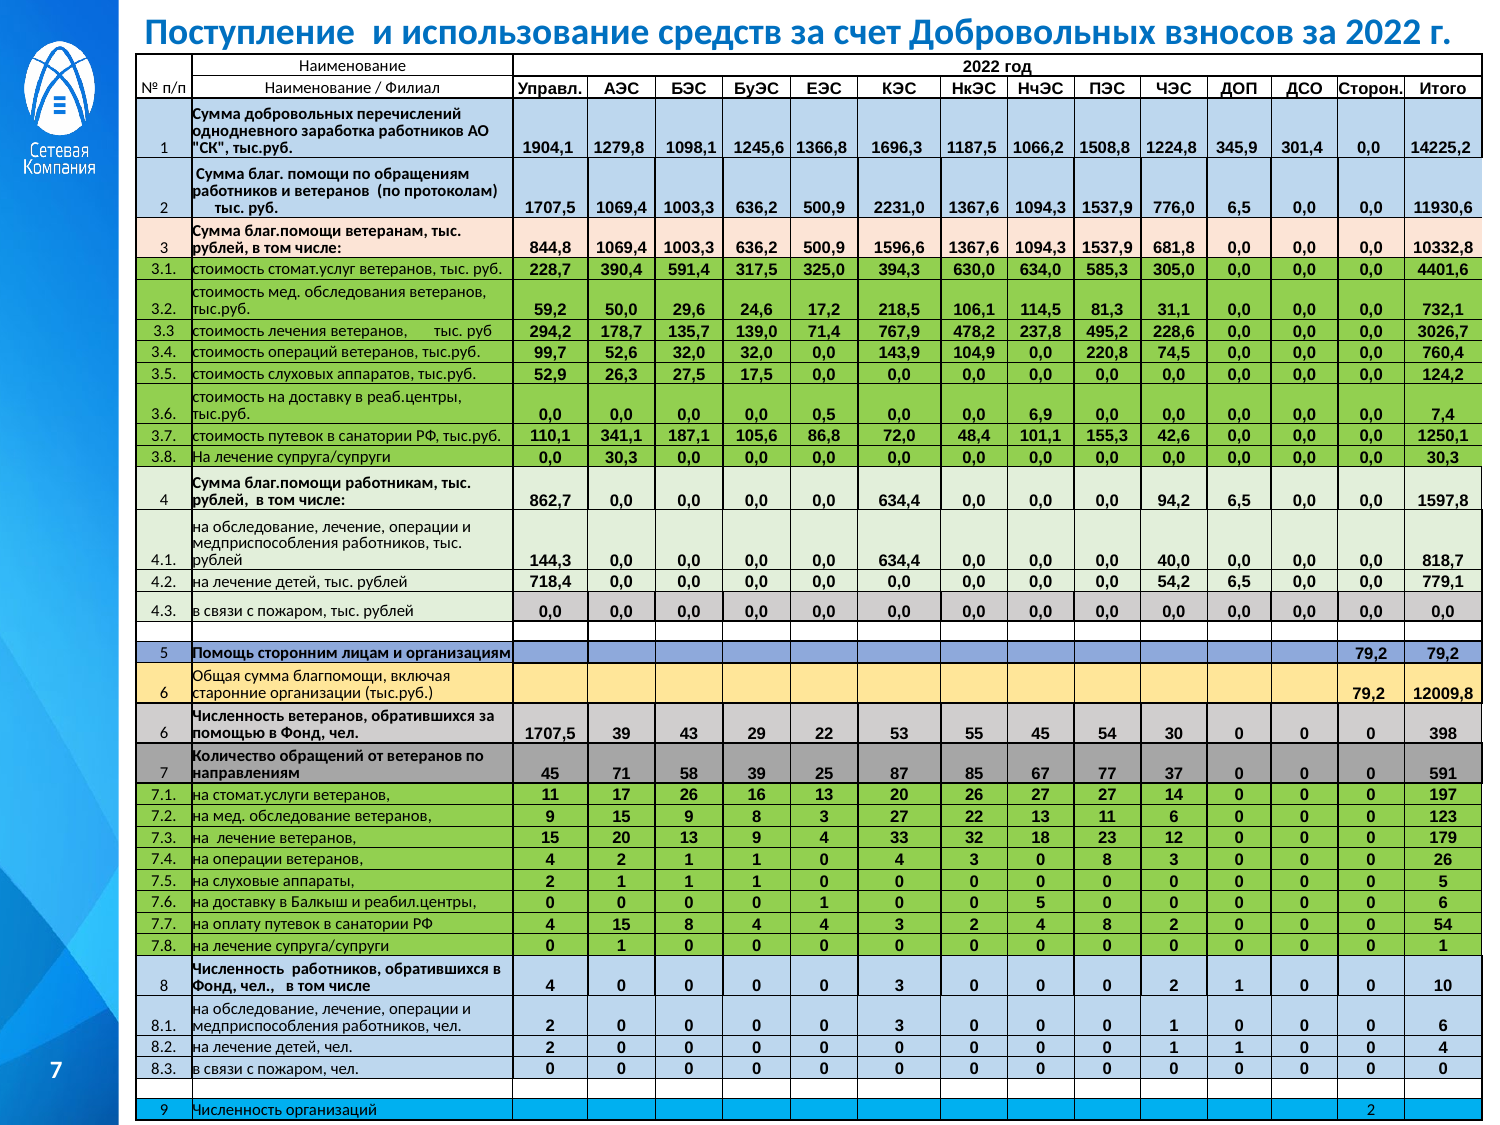

Поступление  и использование средств за счет Добровольных взносов за 2022 г.
| № п/п | Наименование | 2022 год |  |  |  |  |  |  |  |  |  |  |  |  |  |
| --- | --- | --- | --- | --- | --- | --- | --- | --- | --- | --- | --- | --- | --- | --- | --- |
|  | Наименование / Филиал | Управл. | АЭС | БЭС | БуЭС | ЕЭС | КЭС | НкЭС | НчЭС | ПЭС | ЧЭС | ДОП | ДСО | Сторон. | Итого |
| 1 | Сумма добровольных перечислений однодневного заработка работников АО "СК", тыс.руб. | 1904,1 | 1279,8 | 1098,1 | 1245,6 | 1366,8 | 1696,3 | 1187,5 | 1066,2 | 1508,8 | 1224,8 | 345,9 | 301,4 | 0,0 | 14225,2 |
| 2 | Сумма благ. помощи по обращениям работников и ветеранов (по протоколам) тыс. руб. | 1707,5 | 1069,4 | 1003,3 | 636,2 | 500,9 | 2231,0 | 1367,6 | 1094,3 | 1537,9 | 776,0 | 6,5 | 0,0 | 0,0 | 11930,6 |
| 3 | Сумма благ.помощи ветеранам, тыс. рублей, в том числе: | 844,8 | 1069,4 | 1003,3 | 636,2 | 500,9 | 1596,6 | 1367,6 | 1094,3 | 1537,9 | 681,8 | 0,0 | 0,0 | 0,0 | 10332,8 |
| 3.1. | стоимость стомат.услуг ветеранов, тыс. руб. | 228,7 | 390,4 | 591,4 | 317,5 | 325,0 | 394,3 | 630,0 | 634,0 | 585,3 | 305,0 | 0,0 | 0,0 | 0,0 | 4401,6 |
| 3.2. | стоимость мед. обследования ветеранов, тыс.руб. | 59,2 | 50,0 | 29,6 | 24,6 | 17,2 | 218,5 | 106,1 | 114,5 | 81,3 | 31,1 | 0,0 | 0,0 | 0,0 | 732,1 |
| 3.3 | стоимость лечения ветеранов, тыс. руб | 294,2 | 178,7 | 135,7 | 139,0 | 71,4 | 767,9 | 478,2 | 237,8 | 495,2 | 228,6 | 0,0 | 0,0 | 0,0 | 3026,7 |
| 3.4. | стоимость операций ветеранов, тыс.руб. | 99,7 | 52,6 | 32,0 | 32,0 | 0,0 | 143,9 | 104,9 | 0,0 | 220,8 | 74,5 | 0,0 | 0,0 | 0,0 | 760,4 |
| 3.5. | стоимость слуховых аппаратов, тыс.руб. | 52,9 | 26,3 | 27,5 | 17,5 | 0,0 | 0,0 | 0,0 | 0,0 | 0,0 | 0,0 | 0,0 | 0,0 | 0,0 | 124,2 |
| 3.6. | стоимость на доставку в реаб.центры, тыс.руб. | 0,0 | 0,0 | 0,0 | 0,0 | 0,5 | 0,0 | 0,0 | 6,9 | 0,0 | 0,0 | 0,0 | 0,0 | 0,0 | 7,4 |
| 3.7. | стоимость путевок в санатории РФ, тыс.руб. | 110,1 | 341,1 | 187,1 | 105,6 | 86,8 | 72,0 | 48,4 | 101,1 | 155,3 | 42,6 | 0,0 | 0,0 | 0,0 | 1250,1 |
| 3.8. | На лечение супруга/супруги | 0,0 | 30,3 | 0,0 | 0,0 | 0,0 | 0,0 | 0,0 | 0,0 | 0,0 | 0,0 | 0,0 | 0,0 | 0,0 | 30,3 |
| 4 | Сумма благ.помощи работникам, тыс. рублей, в том числе: | 862,7 | 0,0 | 0,0 | 0,0 | 0,0 | 634,4 | 0,0 | 0,0 | 0,0 | 94,2 | 6,5 | 0,0 | 0,0 | 1597,8 |
| 4.1. | на обследование, лечение, операции и медприспособления работников, тыс. рублей | 144,3 | 0,0 | 0,0 | 0,0 | 0,0 | 634,4 | 0,0 | 0,0 | 0,0 | 40,0 | 0,0 | 0,0 | 0,0 | 818,7 |
| 4.2. | на лечение детей, тыс. рублей | 718,4 | 0,0 | 0,0 | 0,0 | 0,0 | 0,0 | 0,0 | 0,0 | 0,0 | 54,2 | 6,5 | 0,0 | 0,0 | 779,1 |
| 4.3. | в связи с пожаром, тыс. рублей | 0,0 | 0,0 | 0,0 | 0,0 | 0,0 | 0,0 | 0,0 | 0,0 | 0,0 | 0,0 | 0,0 | 0,0 | 0,0 | 0,0 |
|  |  |  |  |  |  |  |  |  |  |  |  |  |  |  |  |
| 5 | Помощь сторонним лицам и организациям |  |  |  |  |  |  |  |  |  |  |  |  | 79,2 | 79,2 |
| 6 | Общая сумма благпомощи, включая старонние организации (тыс.руб.) |  |  |  |  |  |  |  |  |  |  |  |  | 79,2 | 12009,8 |
| 6 | Численность ветеранов, обратившихся за помощью в Фонд, чел. | 1707,5 | 39 | 43 | 29 | 22 | 53 | 55 | 45 | 54 | 30 | 0 | 0 | 0 | 398 |
| 7 | Количество обращений от ветеранов по направлениям | 45 | 71 | 58 | 39 | 25 | 87 | 85 | 67 | 77 | 37 | 0 | 0 | 0 | 591 |
| 7.1. | на стомат.услуги ветеранов, | 11 | 17 | 26 | 16 | 13 | 20 | 26 | 27 | 27 | 14 | 0 | 0 | 0 | 197 |
| 7.2. | на мед. обследование ветеранов, | 9 | 15 | 9 | 8 | 3 | 27 | 22 | 13 | 11 | 6 | 0 | 0 | 0 | 123 |
| 7.3. | на лечение ветеранов, | 15 | 20 | 13 | 9 | 4 | 33 | 32 | 18 | 23 | 12 | 0 | 0 | 0 | 179 |
| 7.4. | на операции ветеранов, | 4 | 2 | 1 | 1 | 0 | 4 | 3 | 0 | 8 | 3 | 0 | 0 | 0 | 26 |
| 7.5. | на слуховые аппараты, | 2 | 1 | 1 | 1 | 0 | 0 | 0 | 0 | 0 | 0 | 0 | 0 | 0 | 5 |
| 7.6. | на доставку в Балкыш и реабил.центры, | 0 | 0 | 0 | 0 | 1 | 0 | 0 | 5 | 0 | 0 | 0 | 0 | 0 | 6 |
| 7.7. | на оплату путевок в санатории РФ | 4 | 15 | 8 | 4 | 4 | 3 | 2 | 4 | 8 | 2 | 0 | 0 | 0 | 54 |
| 7.8. | на лечение супруга/супруги | 0 | 1 | 0 | 0 | 0 | 0 | 0 | 0 | 0 | 0 | 0 | 0 | 0 | 1 |
| 8 | Численность работников, обратившихся в Фонд, чел., в том числе | 4 | 0 | 0 | 0 | 0 | 3 | 0 | 0 | 0 | 2 | 1 | 0 | 0 | 10 |
| 8.1. | на обследование, лечение, операции и медприспособления работников, чел. | 2 | 0 | 0 | 0 | 0 | 3 | 0 | 0 | 0 | 1 | 0 | 0 | 0 | 6 |
| 8.2. | на лечение детей, чел. | 2 | 0 | 0 | 0 | 0 | 0 | 0 | 0 | 0 | 1 | 1 | 0 | 0 | 4 |
| 8.3. | в связи с пожаром, чел. | 0 | 0 | 0 | 0 | 0 | 0 | 0 | 0 | 0 | 0 | 0 | 0 | 0 | 0 |
|  |  |  |  |  |  |  |  |  |  |  |  |  |  |  |  |
| 9 | Численность организаций |  |  |  |  |  |  |  |  |  |  |  |  | 2 |  |
7